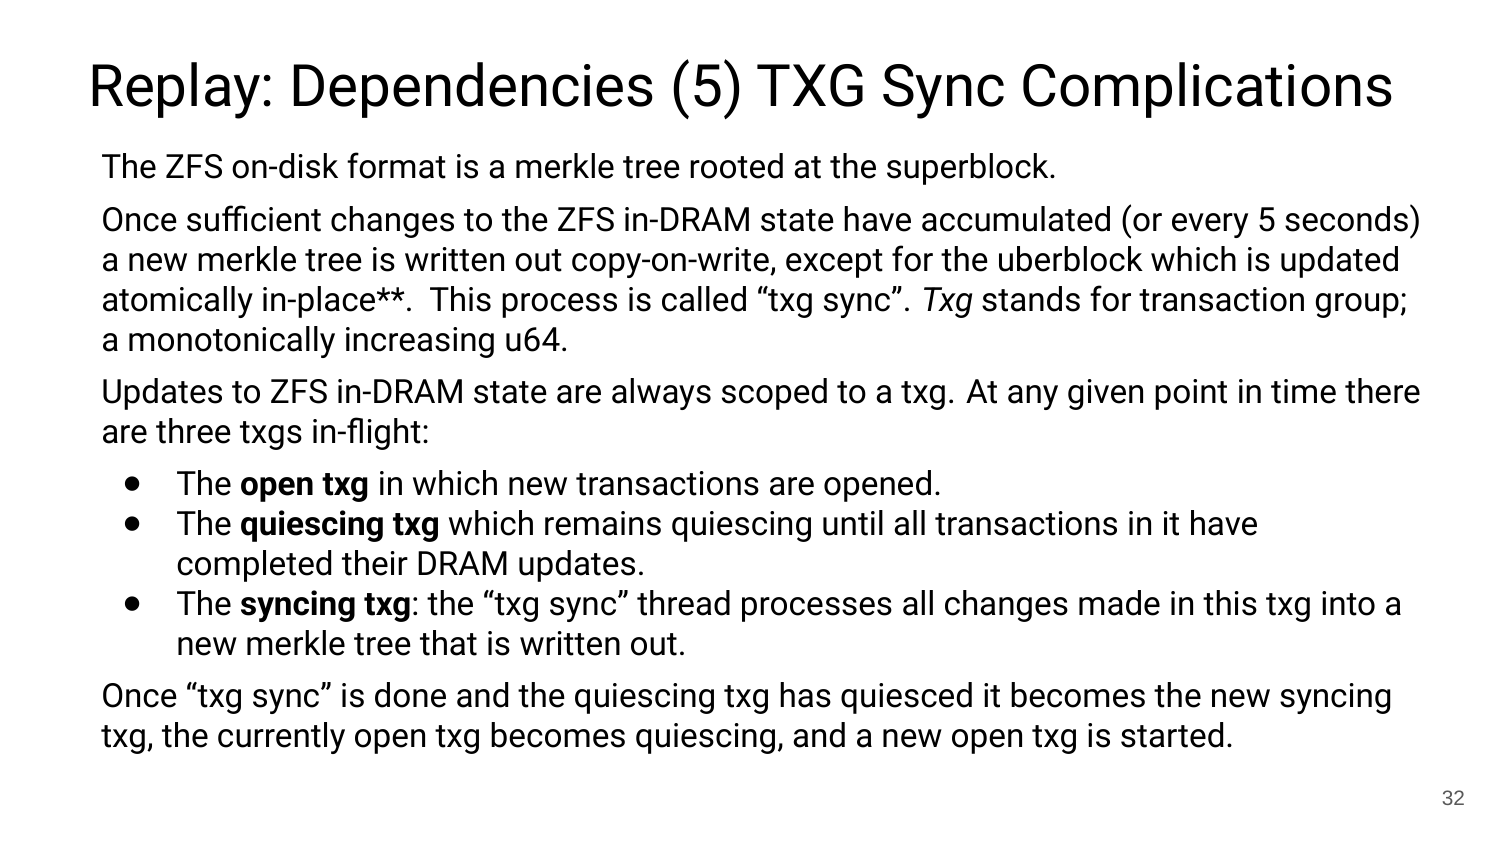

Replay: Dependencies (5) TXG Sync Complications
The ZFS on-disk format is a merkle tree rooted at the superblock.
Once sufficient changes to the ZFS in-DRAM state have accumulated (or every 5 seconds) a new merkle tree is written out copy-on-write, except for the uberblock which is updated atomically in-place**.  This process is called “txg sync”. Txg stands for transaction group; a monotonically increasing u64.
Updates to ZFS in-DRAM state are always scoped to a txg. At any given point in time there are three txgs in-flight:
The open txg in which new transactions are opened.
The quiescing txg which remains quiescing until all transactions in it have completed their DRAM updates.
The syncing txg: the “txg sync” thread processes all changes made in this txg into a new merkle tree that is written out.
Once “txg sync” is done and the quiescing txg has quiesced it becomes the new syncing txg, the currently open txg becomes quiescing, and a new open txg is started.
32